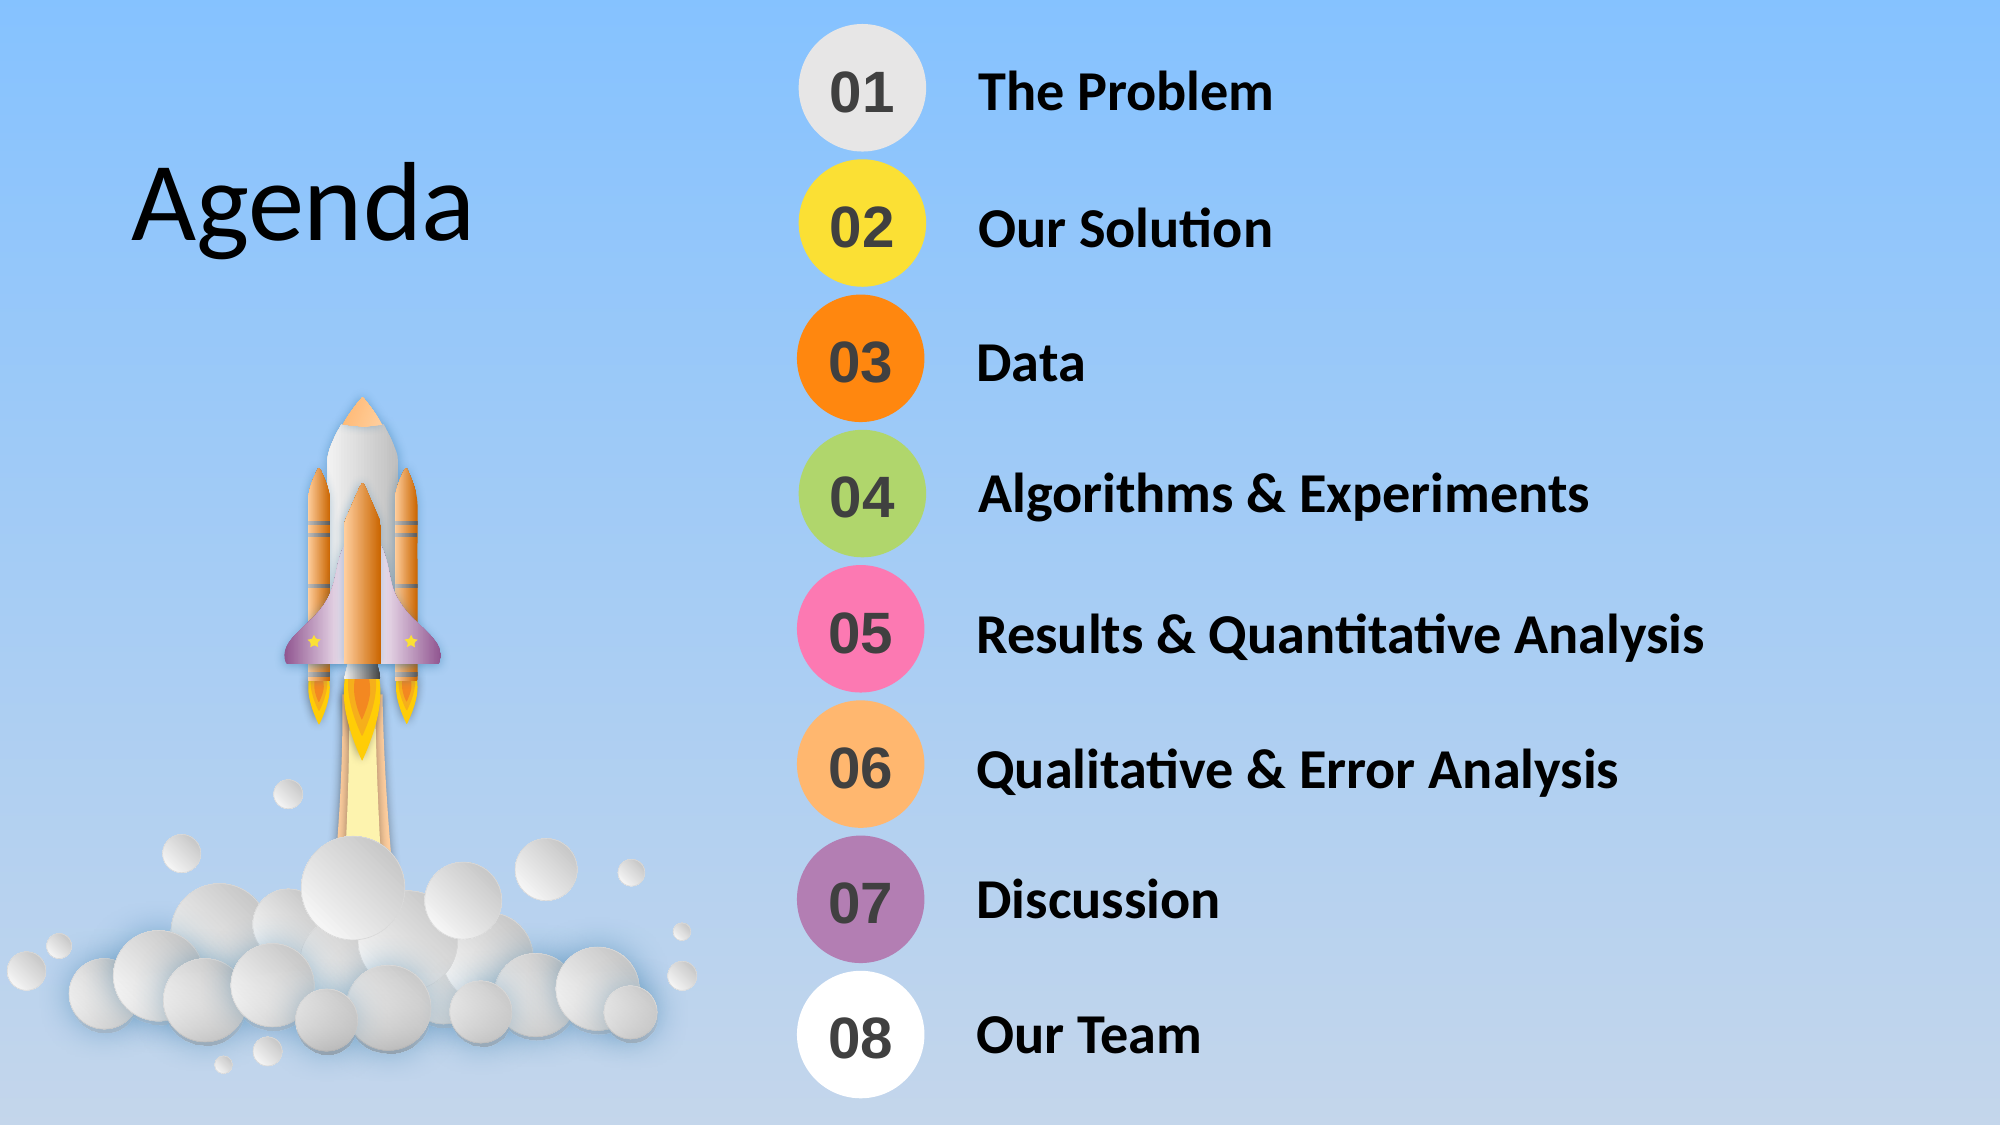

01
The Problem
Agenda

02
Our Solution

03
Data

Algorithms & Experiments
04

05
Results & Quantitative Analysis

06
Qualitative & Error Analysis

Discussion

07

Our Team

08